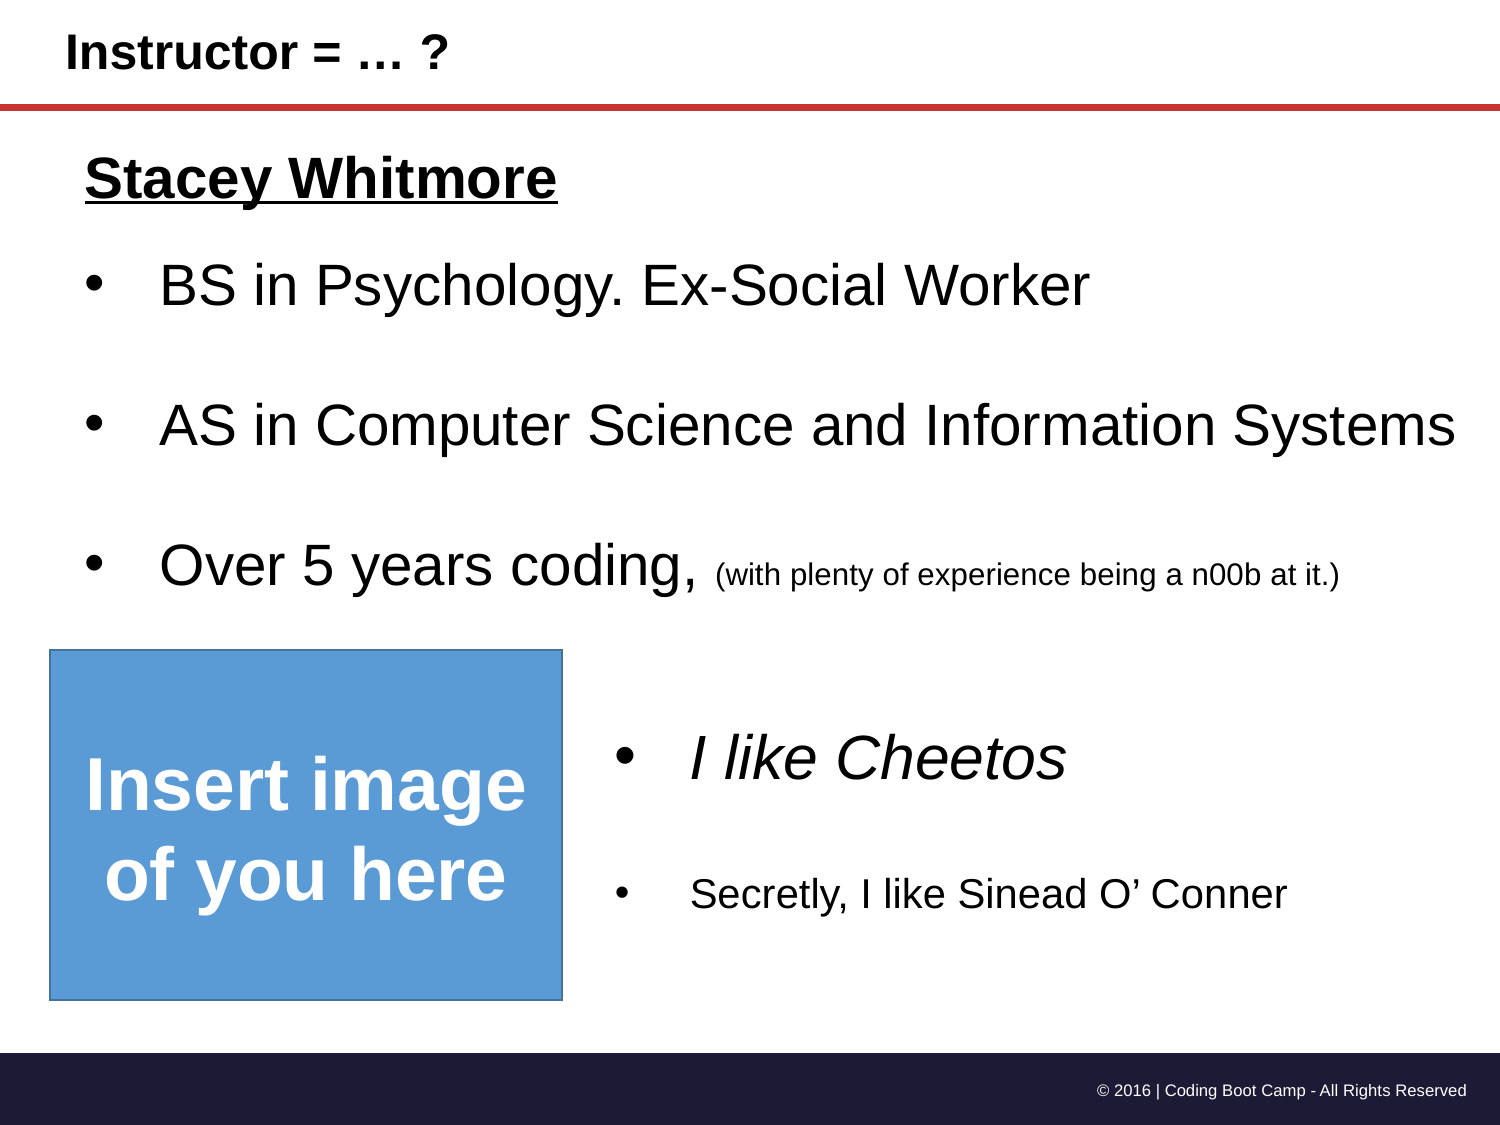

# Instructor = … ?
Stacey Whitmore

BS in Psychology. Ex-Social Worker

AS in Computer Science and Information Systems

Over 5 years coding, (with plenty of experience being a n00b at it.)

Insert image of you here
I like Cheetos

Secretly, I like Sinead O’ Conner
Insert image here